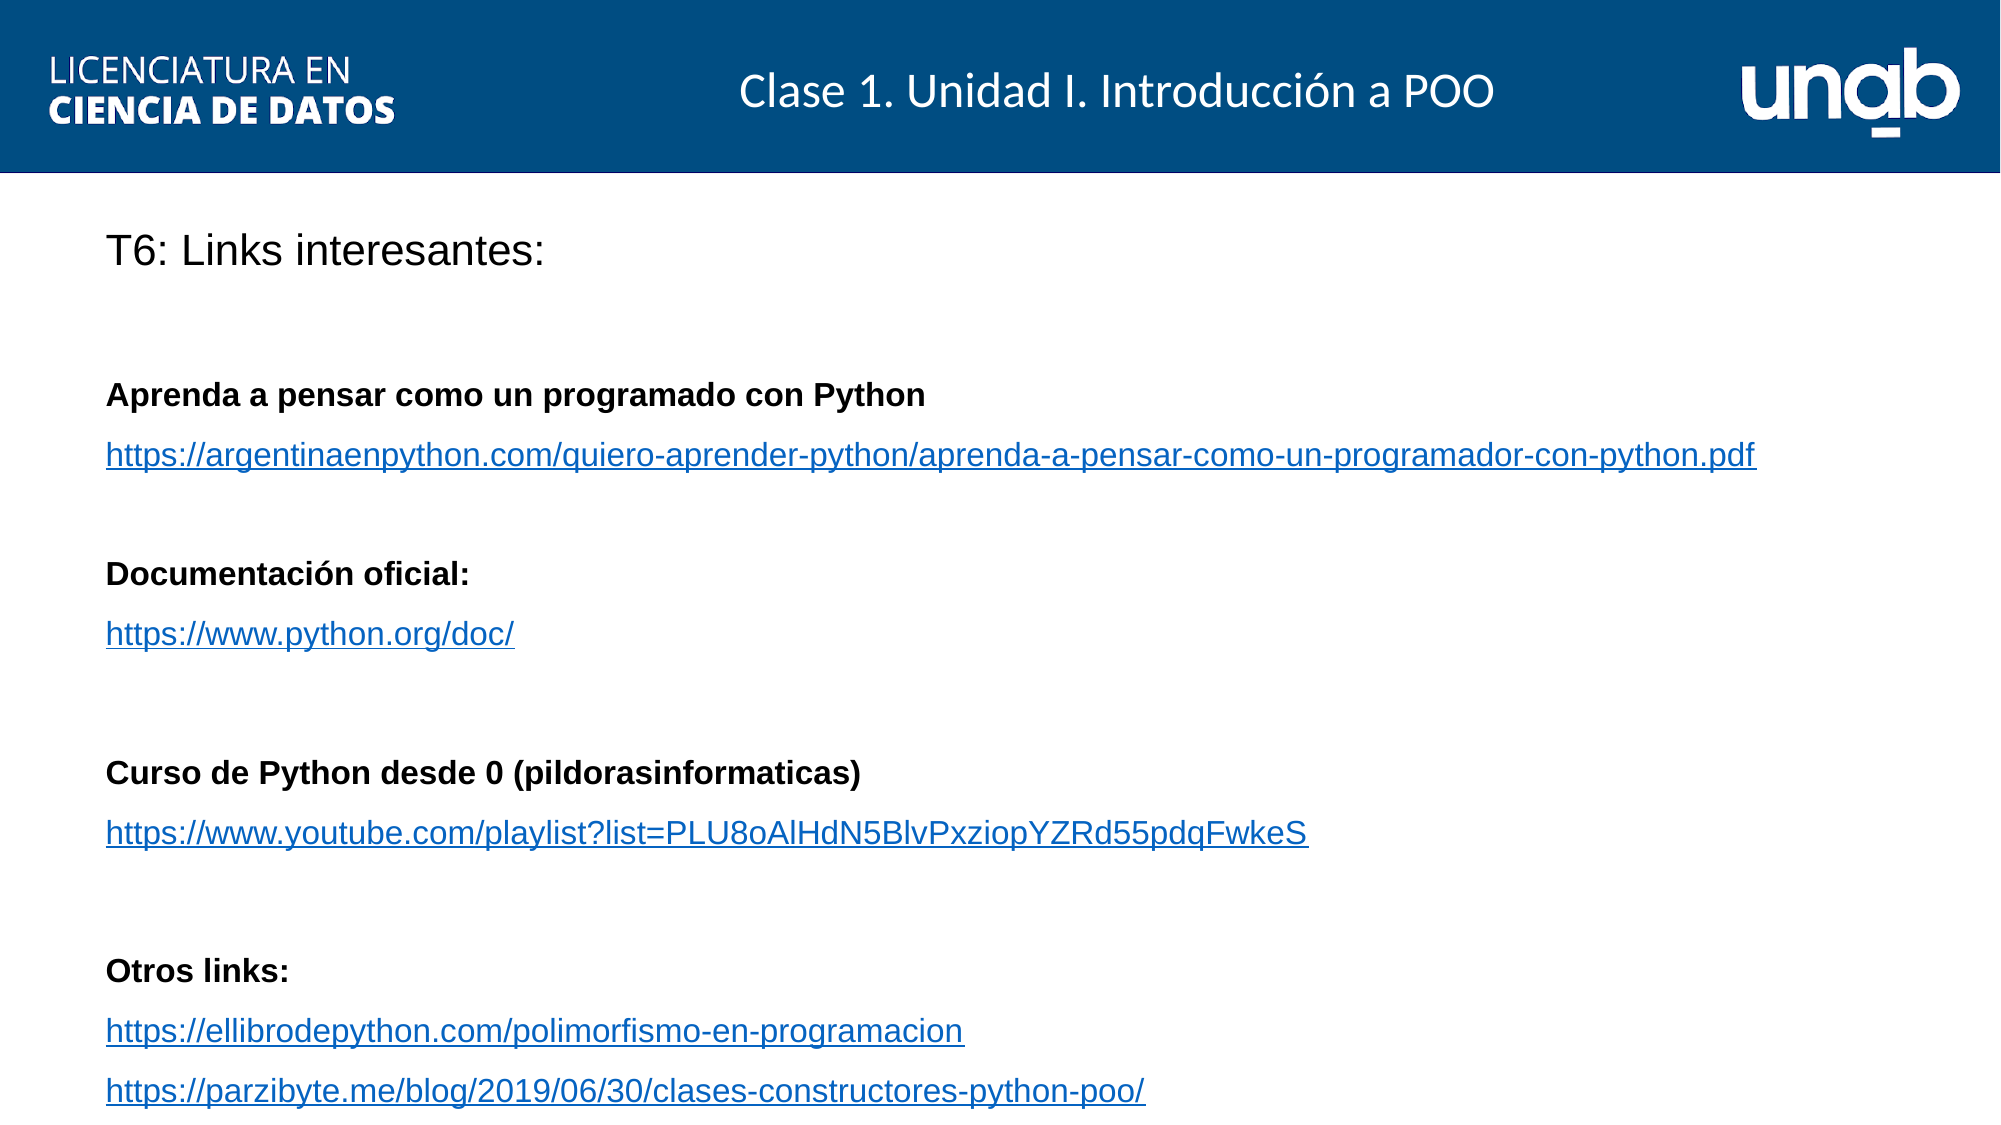

Clase 1. Unidad I. Introducción a POO
T6: Links interesantes:

Aprenda a pensar como un programado con Python
https://argentinaenpython.com/quiero-aprender-python/aprenda-a-pensar-como-un-programador-con-python.pdf

Documentación oficial:
https://www.python.org/doc/

Curso de Python desde 0 (pildorasinformaticas)
https://www.youtube.com/playlist?list=PLU8oAlHdN5BlvPxziopYZRd55pdqFwkeS

Otros links:
https://ellibrodepython.com/polimorfismo-en-programacion
https://parzibyte.me/blog/2019/06/30/clases-constructores-python-poo/